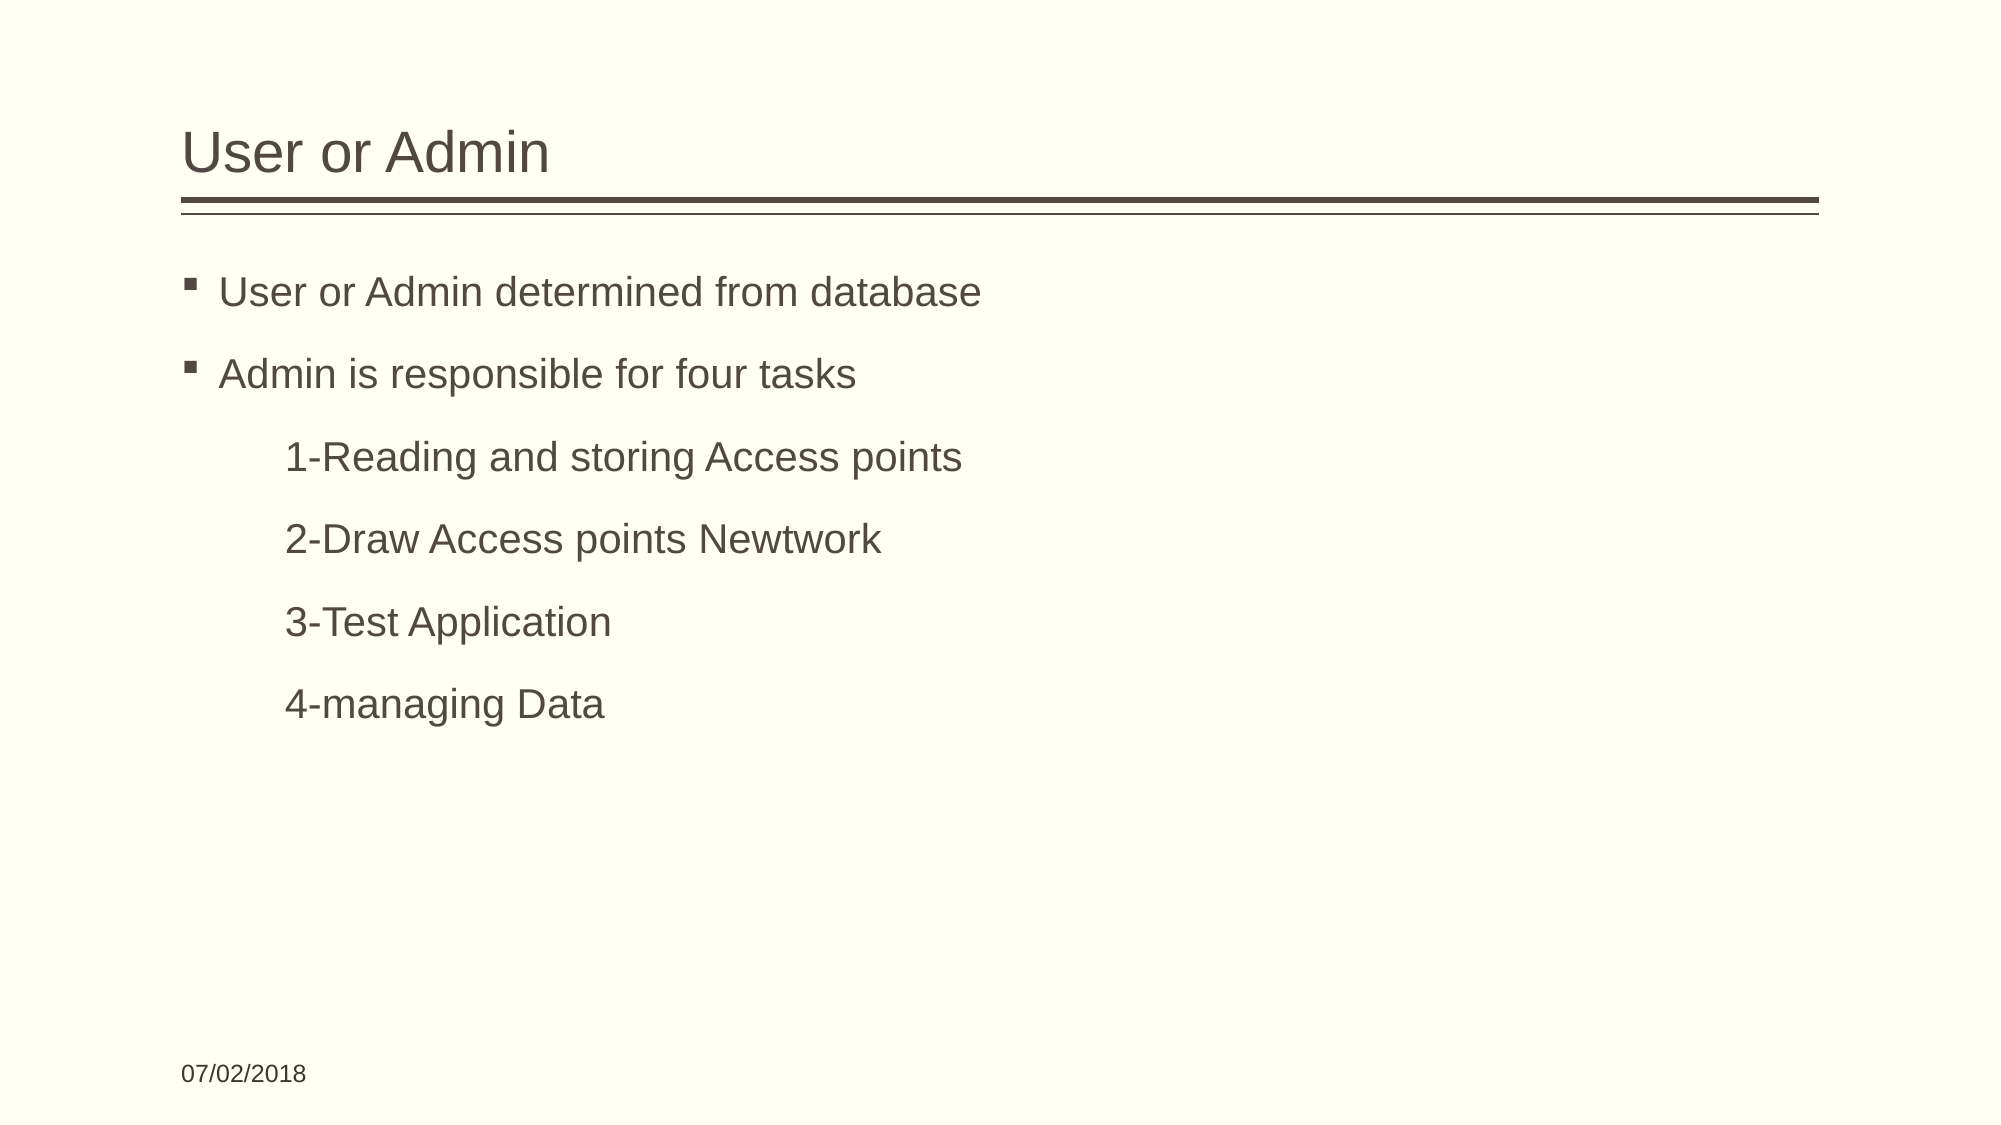

# User or Admin
User or Admin determined from database
Admin is responsible for four tasks
         1-Reading and storing Access points
         2-Draw Access points Newtwork
         3-Test Application
         4-managing Data
07/02/2018